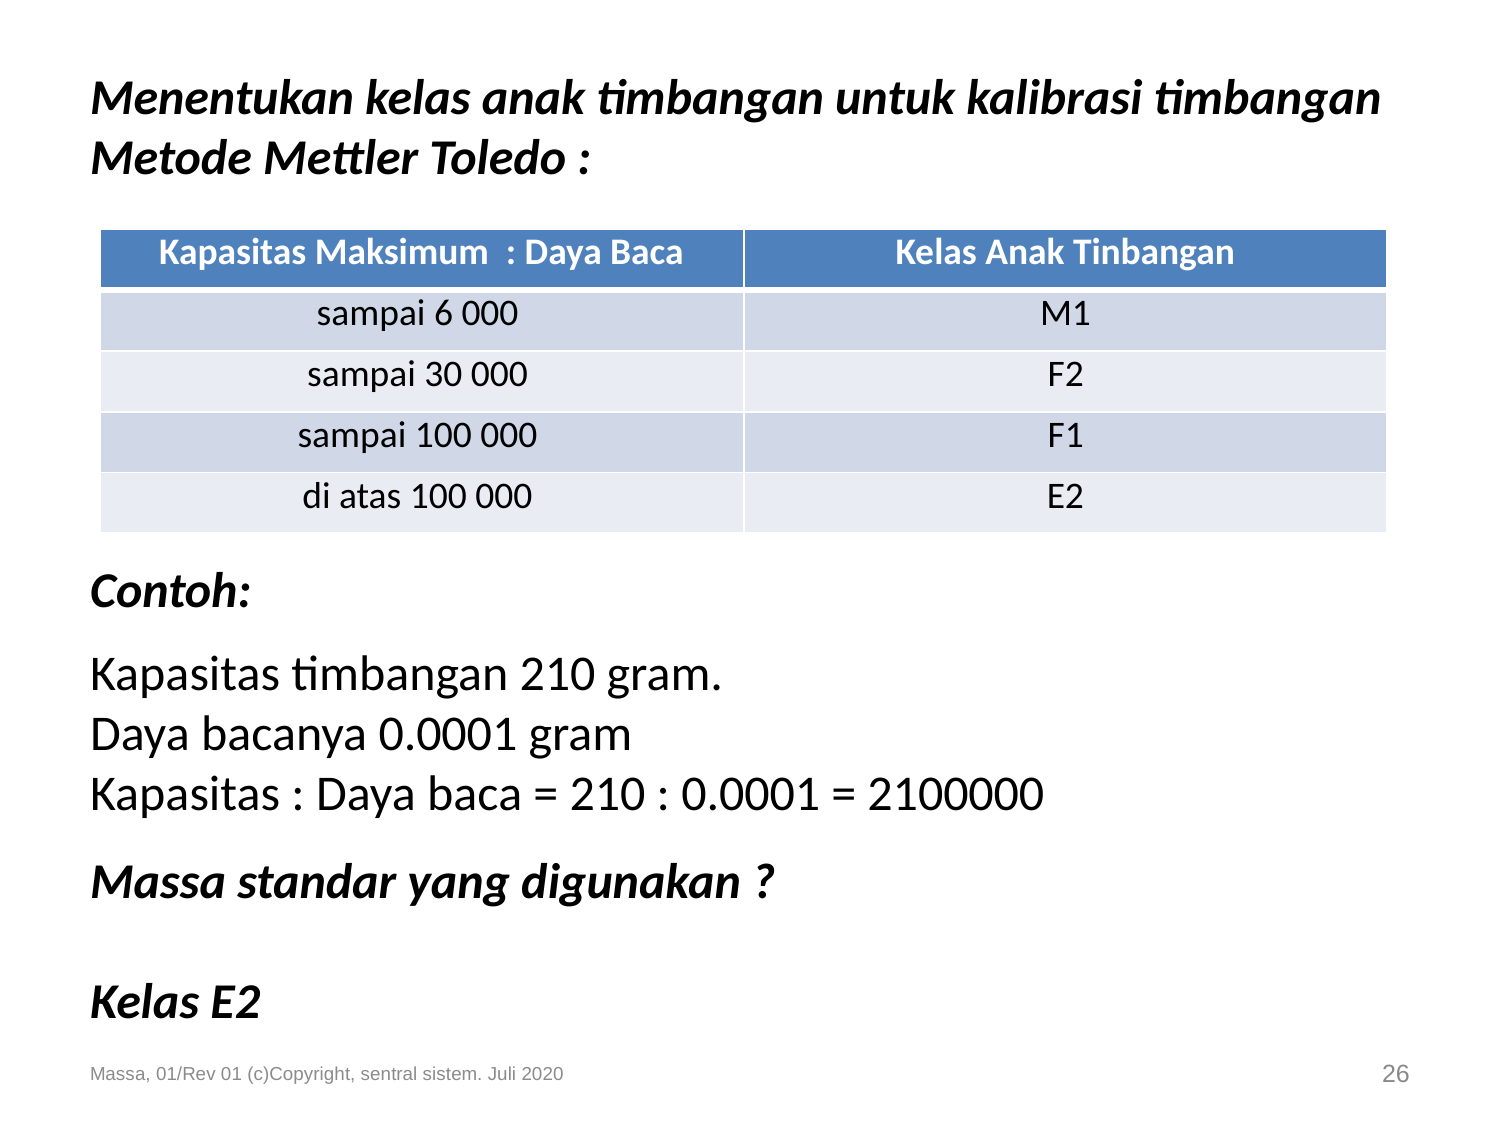

# Menentukan kelas anak timbangan untuk kalibrasi timbangan Metode Mettler Toledo :
| Kapasitas Maksimum : Daya Baca | Kelas Anak Tinbangan |
| --- | --- |
| sampai 6 000 | M1 |
| sampai 30 000 | F2 |
| sampai 100 000 | F1 |
| di atas 100 000 | E2 |
Contoh:

Kapasitas timbangan 210 gram.
Daya bacanya 0.0001 gram
Kapasitas : Daya baca = 210 : 0.0001 = 2100000

Massa standar yang digunakan ?

Kelas E2
Massa, 01/Rev 01 (c)Copyright, sentral sistem. Juli 2020
26